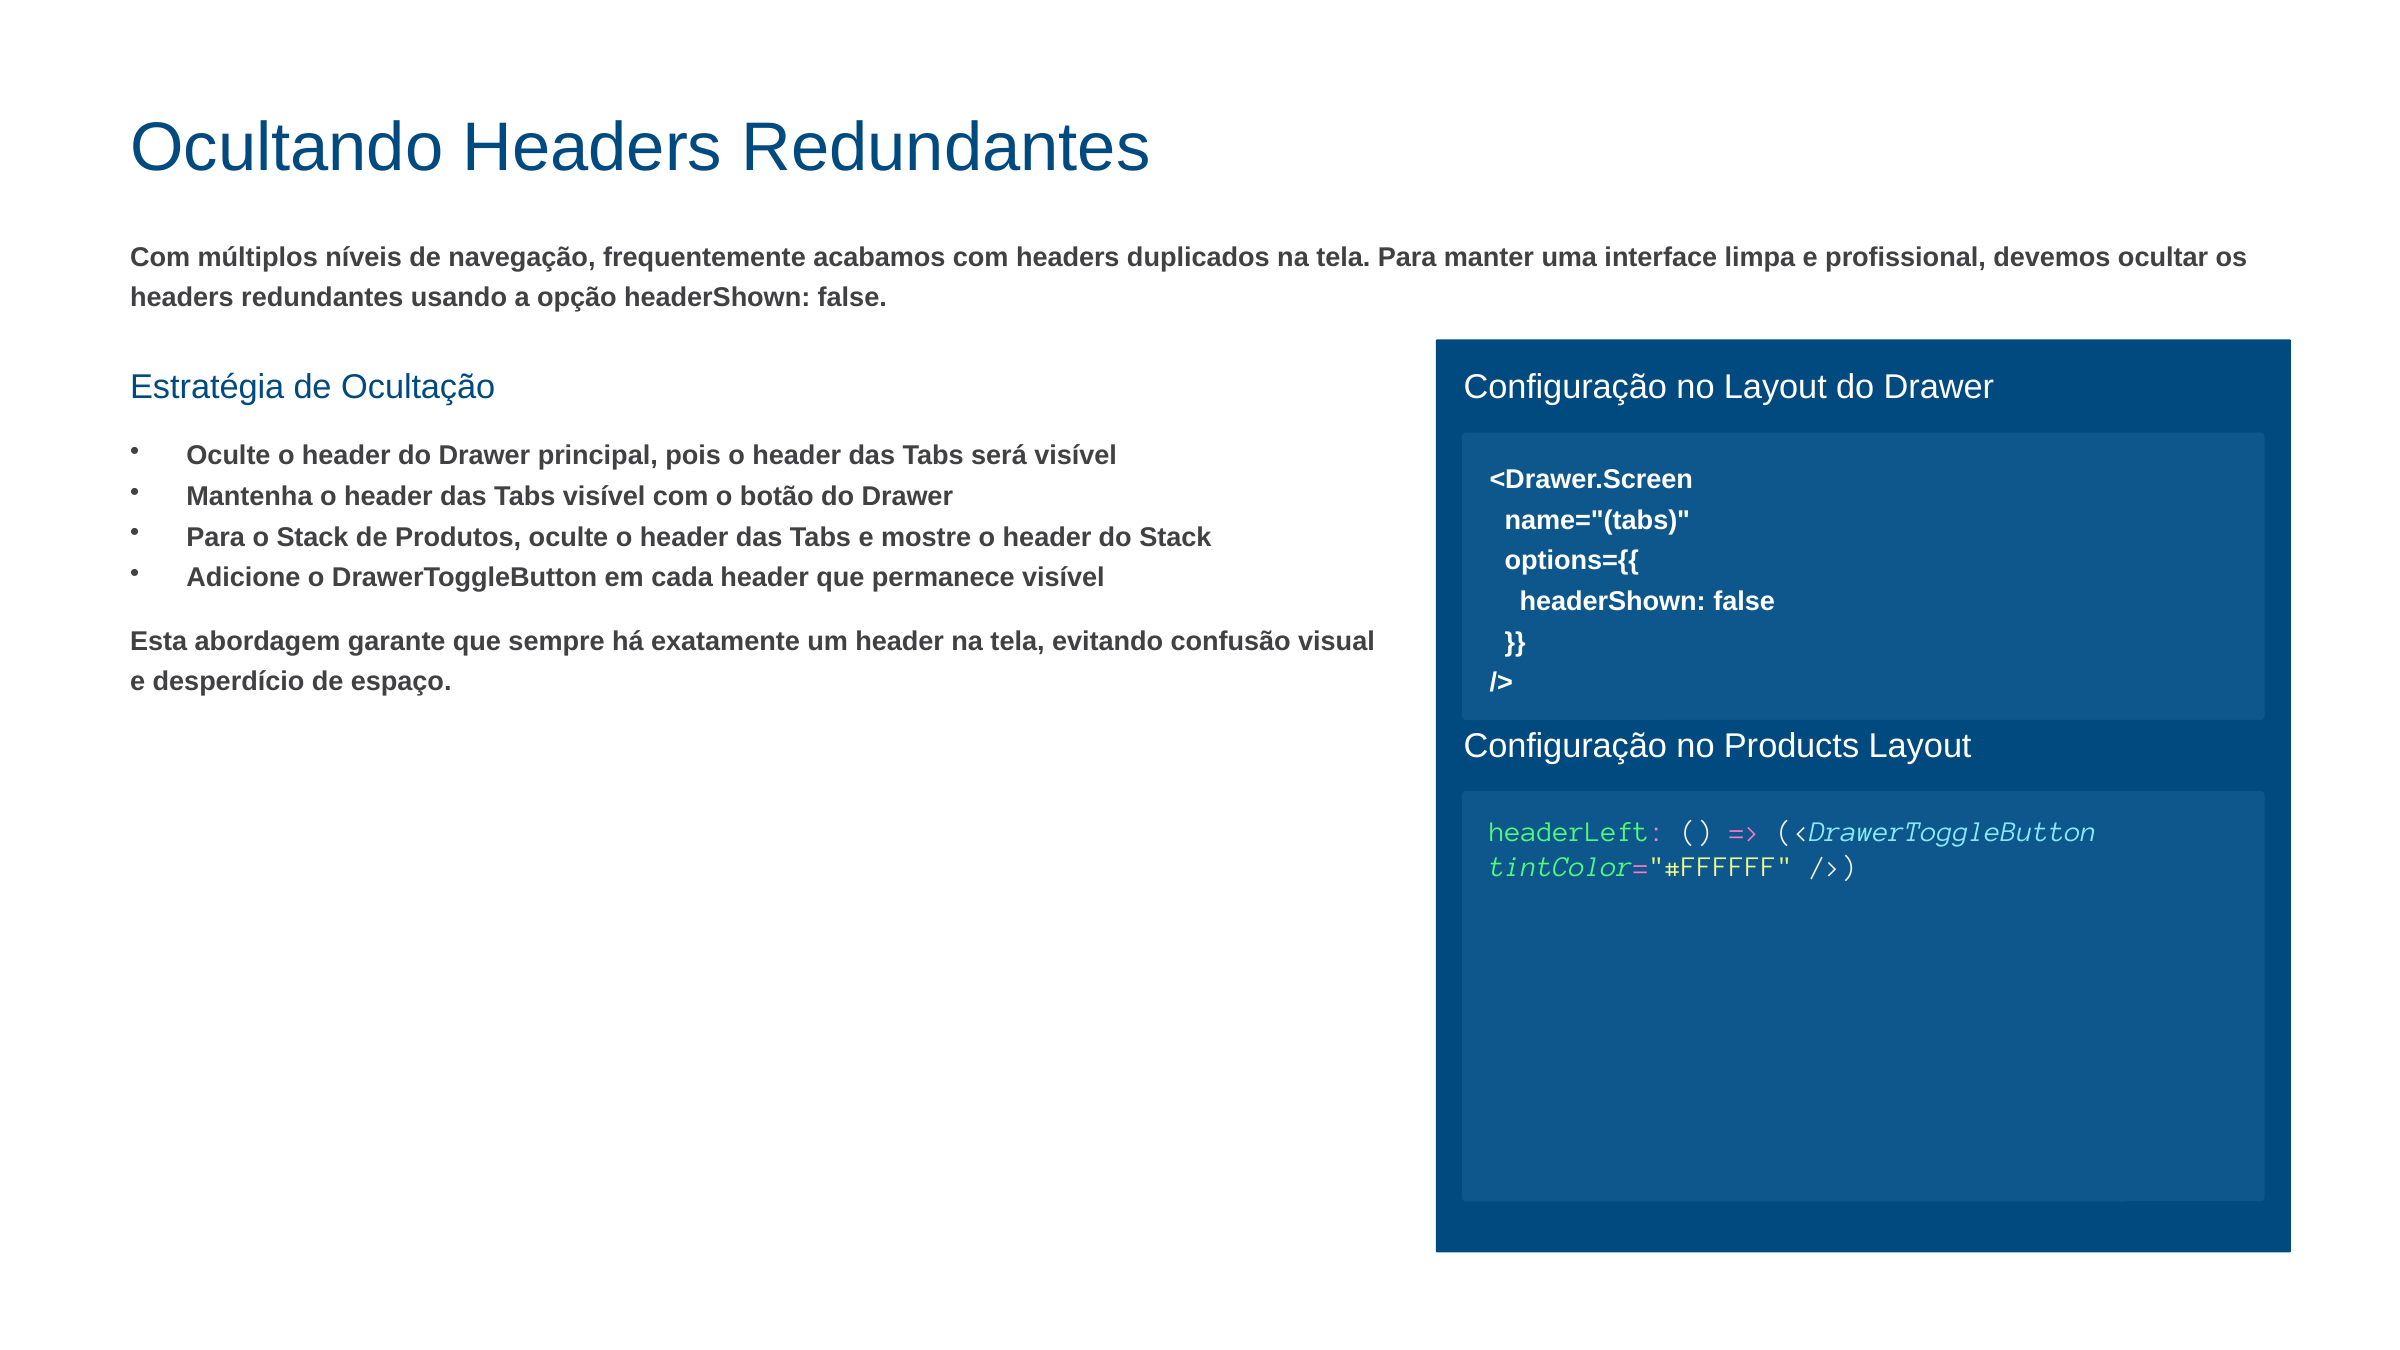

Ocultando Headers Redundantes
Com múltiplos níveis de navegação, frequentemente acabamos com headers duplicados na tela. Para manter uma interface limpa e profissional, devemos ocultar os headers redundantes usando a opção headerShown: false.

Estratégia de Ocultação
Configuração no Layout do Drawer
Oculte o header do Drawer principal, pois o header das Tabs será visível
Mantenha o header das Tabs visível com o botão do Drawer
Para o Stack de Produtos, oculte o header das Tabs e mostre o header do Stack
Adicione o DrawerToggleButton em cada header que permanece visível

<Drawer.Screen
  name="(tabs)"
  options={{
    headerShown: false
  }}
/>
Esta abordagem garante que sempre há exatamente um header na tela, evitando confusão visual e desperdício de espaço.
Configuração no Products Layout

headerLeft: () => (<DrawerToggleButton tintColor="#FFFFFF" />)